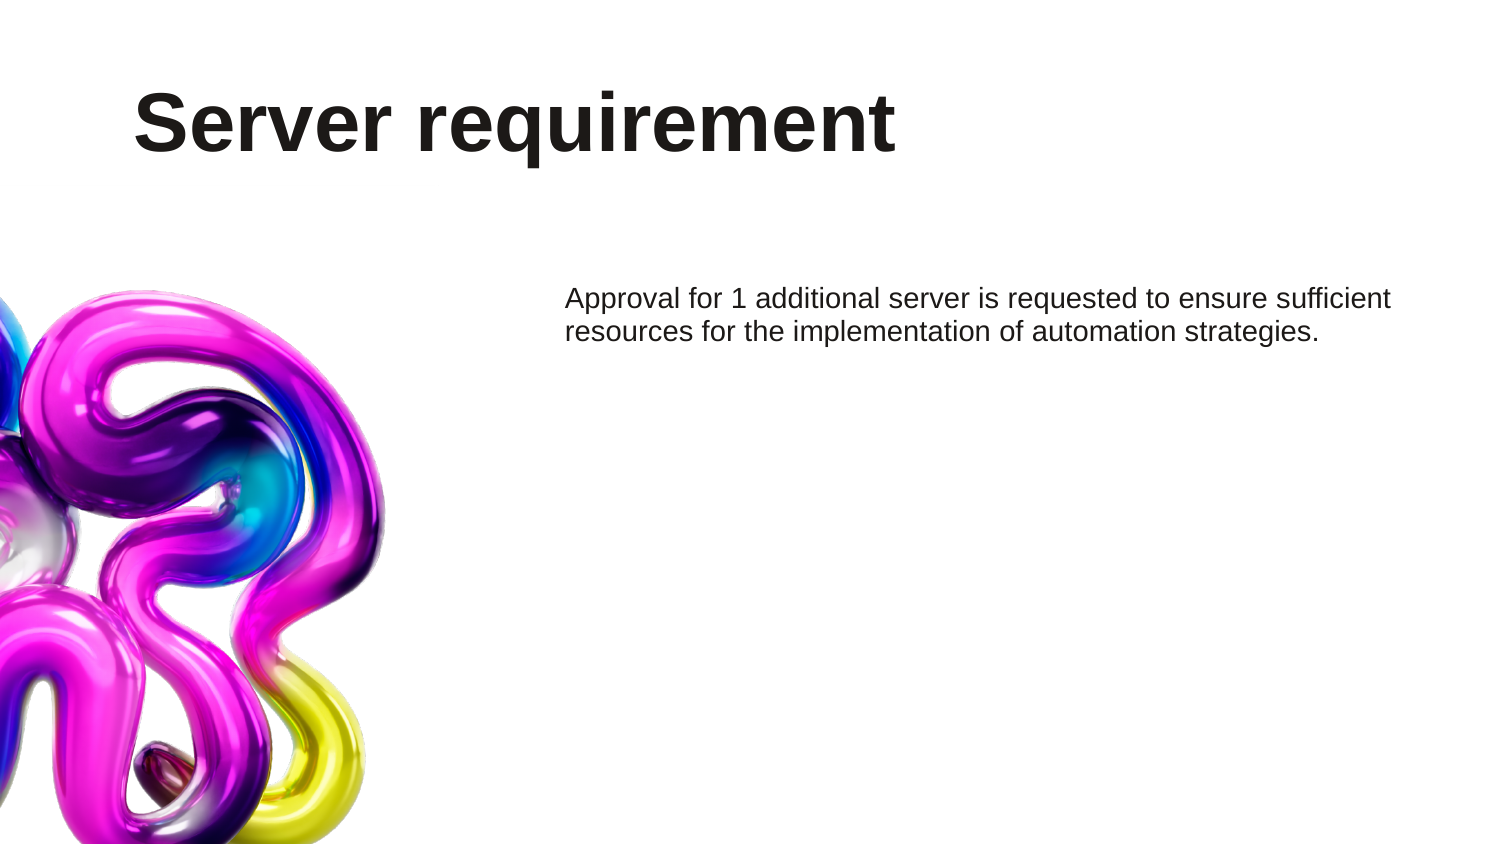

# Server requirement
Approval for 1 additional server is requested to ensure sufficient resources for the implementation of automation strategies.